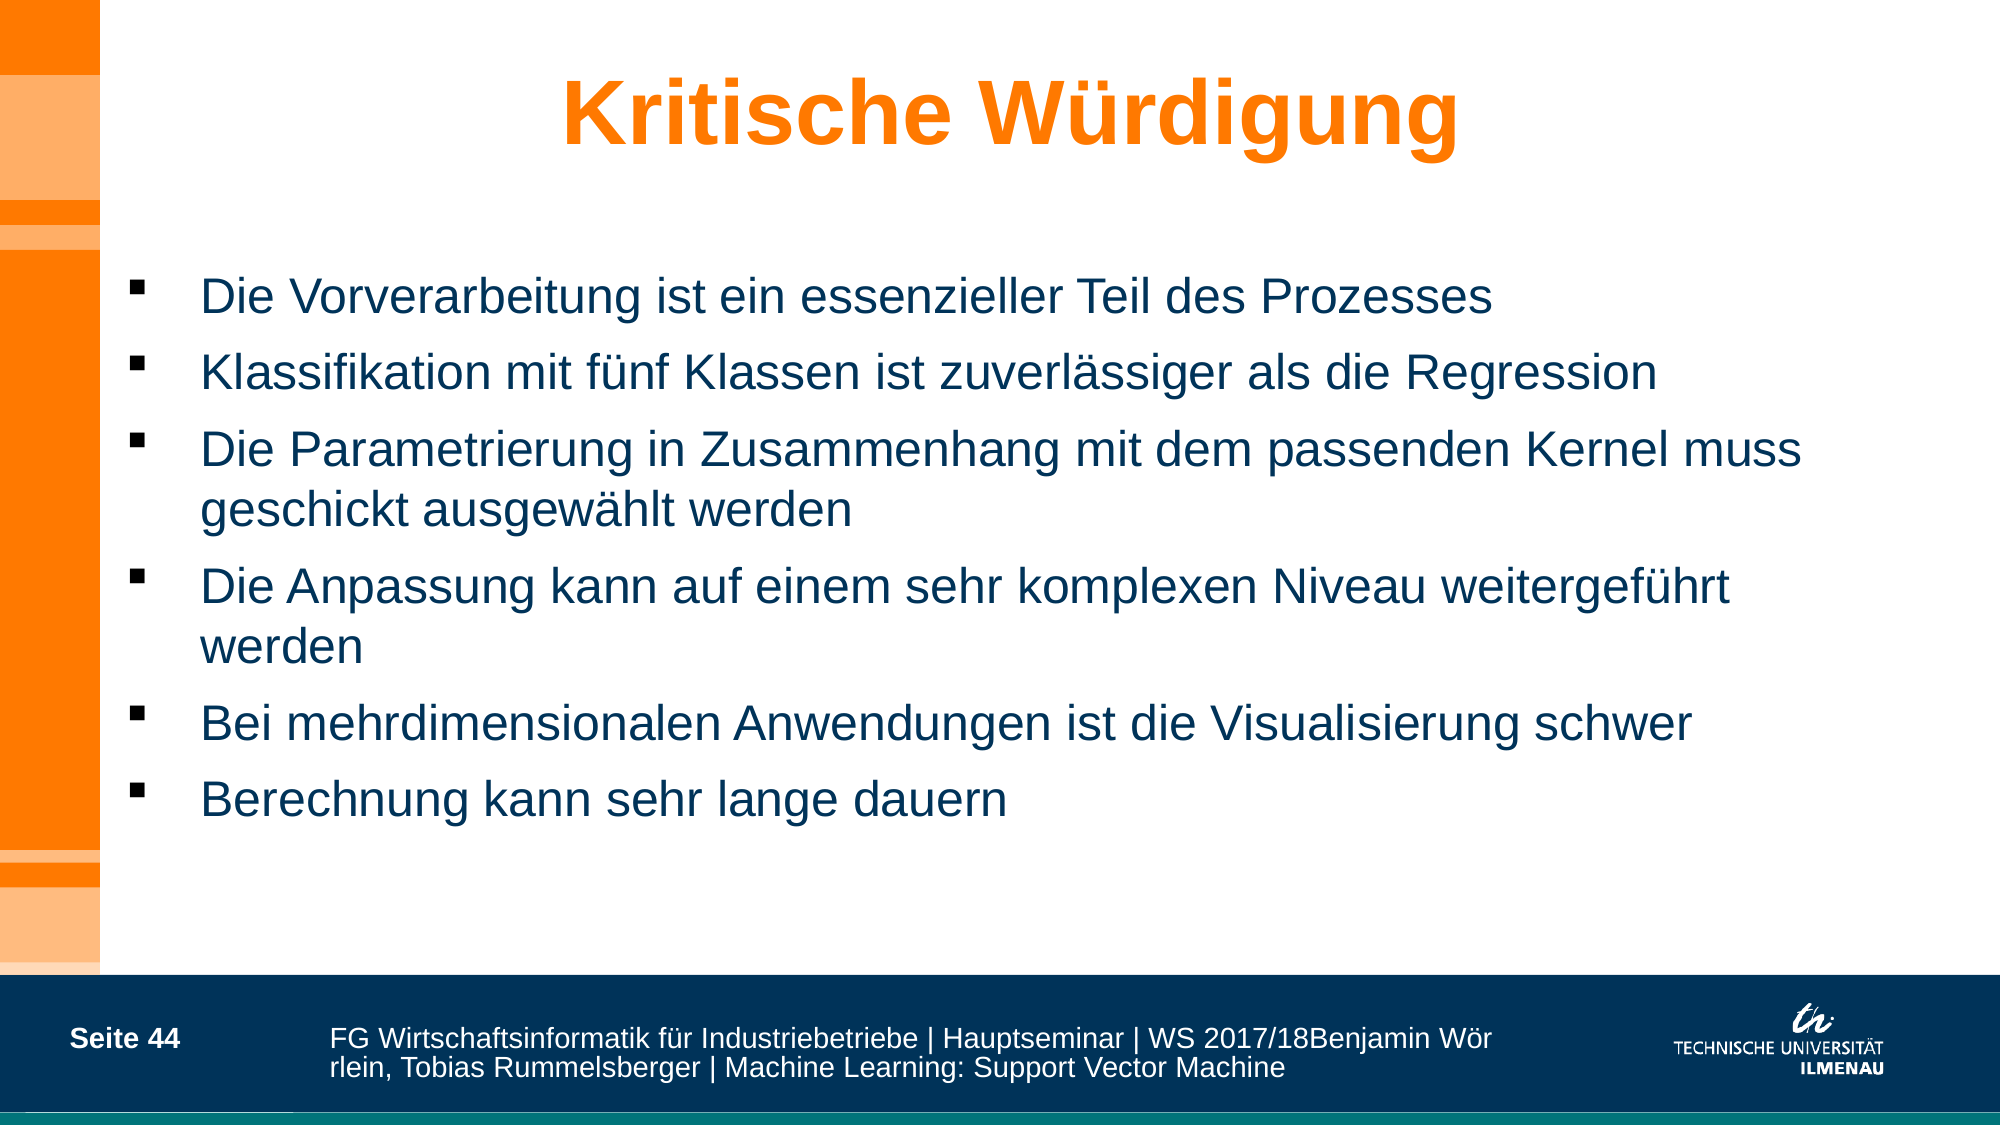

# Kritische Würdigung
Die Vorverarbeitung ist ein essenzieller Teil des Prozesses
Klassifikation mit fünf Klassen ist zuverlässiger als die Regression
Die Parametrierung in Zusammenhang mit dem passenden Kernel muss geschickt ausgewählt werden
Die Anpassung kann auf einem sehr komplexen Niveau weitergeführt werden
Bei mehrdimensionalen Anwendungen ist die Visualisierung schwer
Berechnung kann sehr lange dauern
Seite 44
FG Wirtschaftsinformatik für Industriebetriebe | Hauptseminar | WS 2017/18
Benjamin Wörrlein, Tobias Rummelsberger | Machine Learning: Support Vector Machine